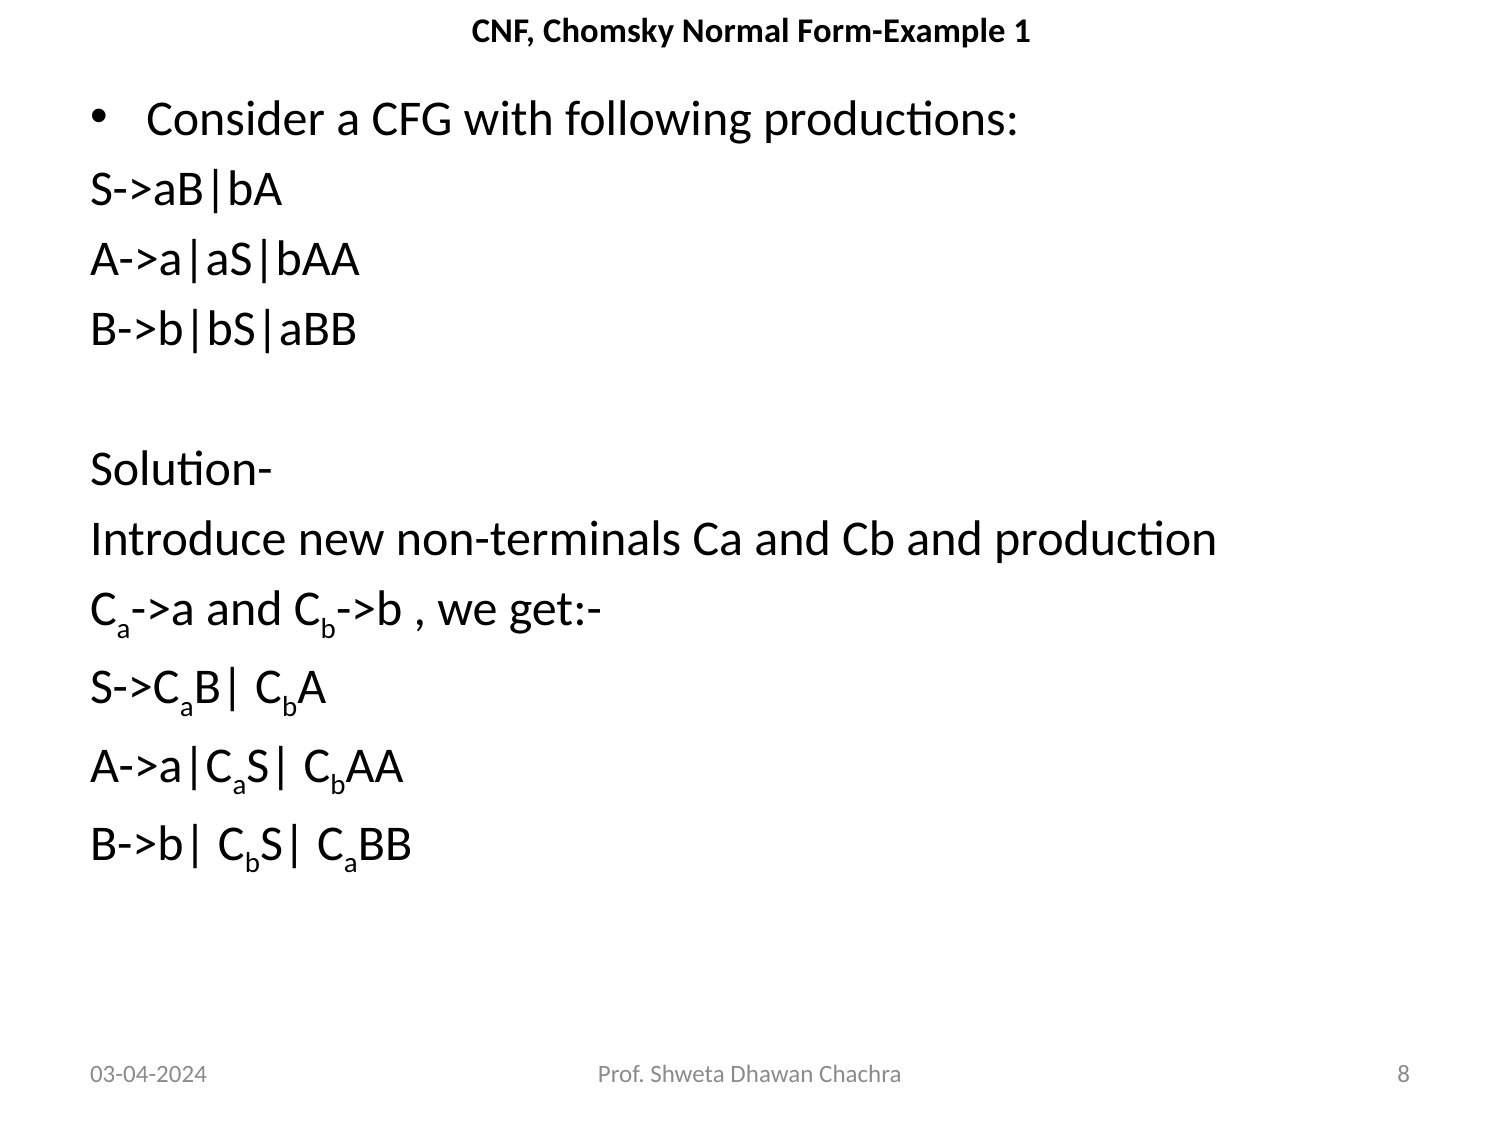

# CNF, Chomsky Normal Form-Example 1
Consider a CFG with following productions:
S->aB|bA
A->a|aS|bAA
B->b|bS|aBB

Solution-
Introduce new non-terminals Ca and Cb and production
Ca->a and Cb->b , we get:-
S->CaB| CbA
A->a|CaS| CbAA
B->b| CbS| CaBB
03-04-2024
Prof. Shweta Dhawan Chachra
8